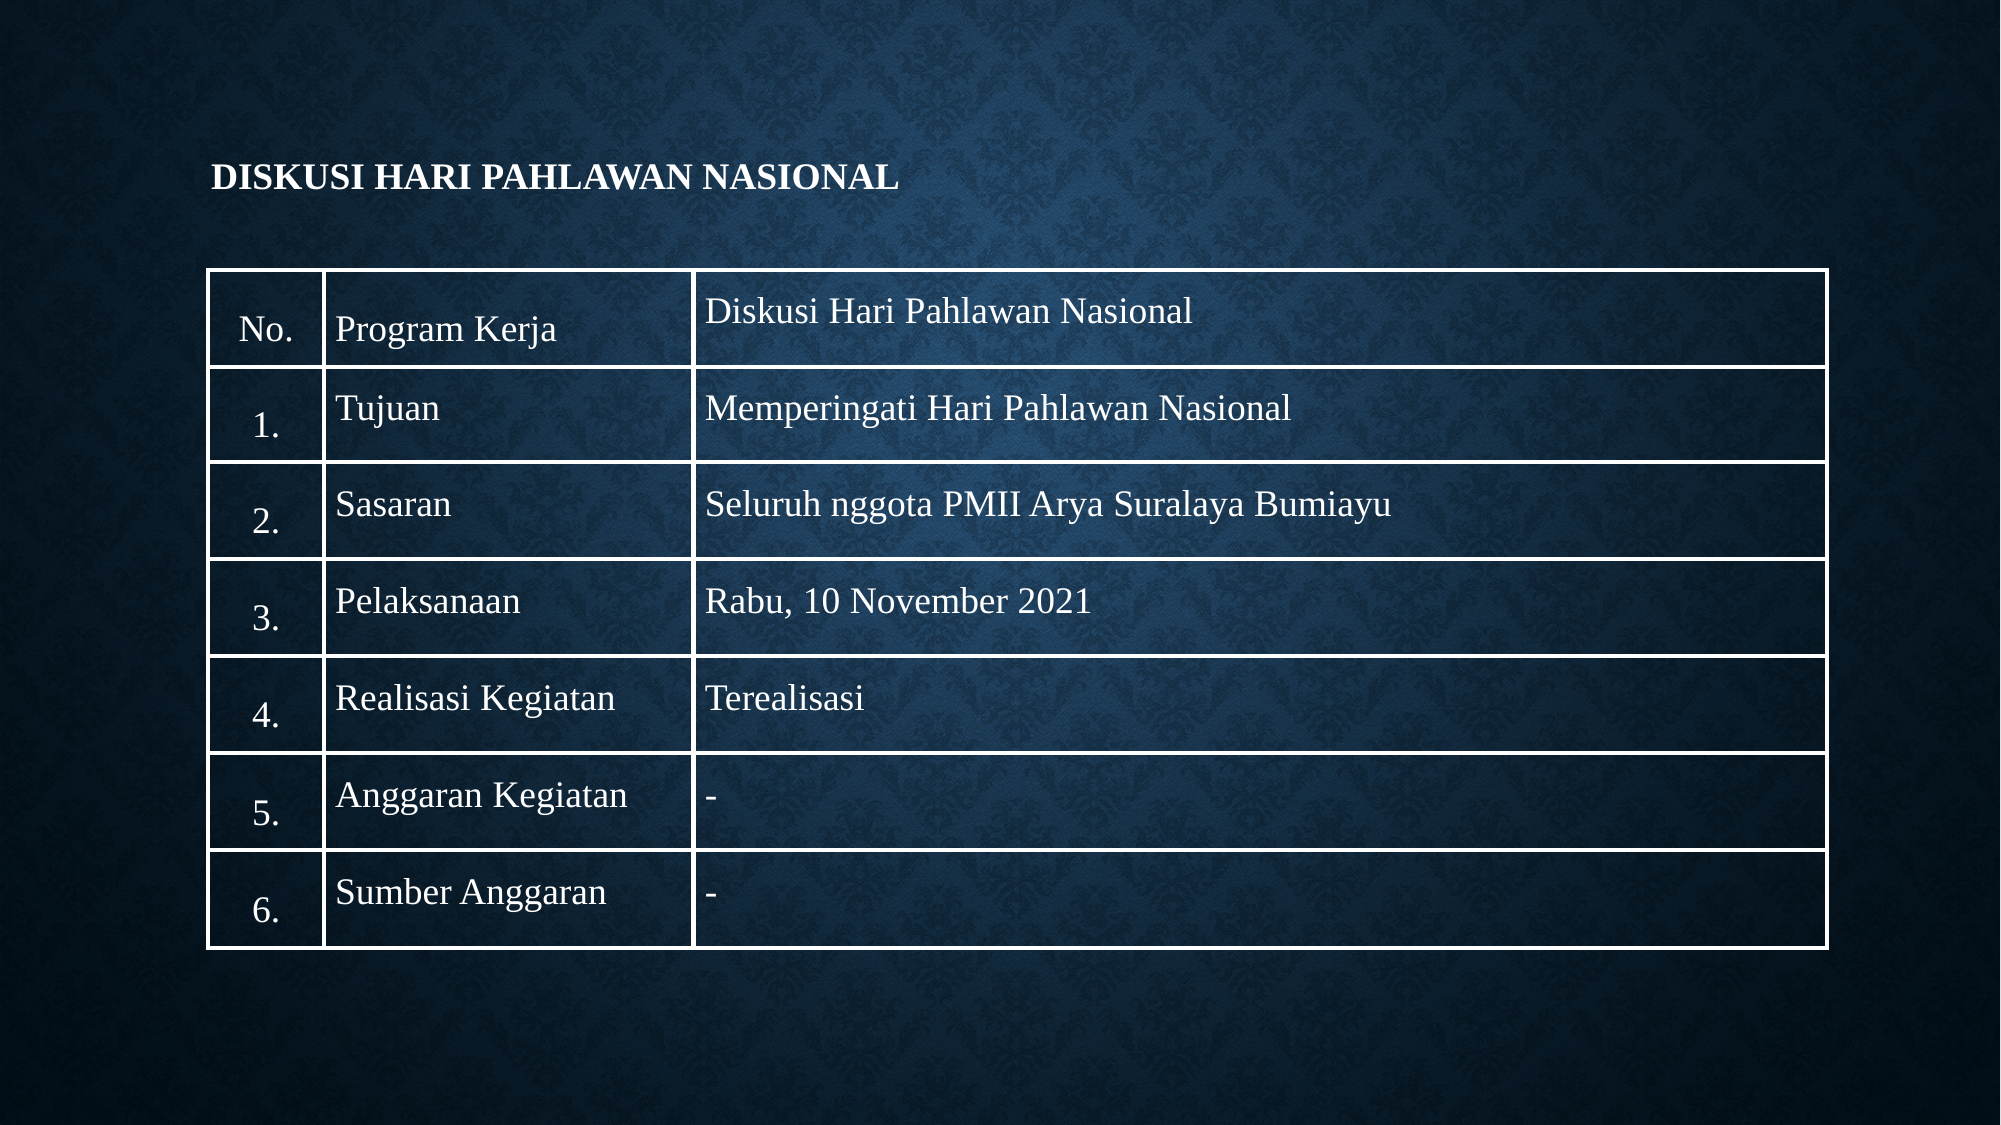

# DISKUSI HARI PAHLAWAN Nasional
| No. | Program Kerja | Diskusi Hari Pahlawan Nasional |
| --- | --- | --- |
| 1. | Tujuan | Memperingati Hari Pahlawan Nasional |
| 2. | Sasaran | Seluruh nggota PMII Arya Suralaya Bumiayu |
| 3. | Pelaksanaan | Rabu, 10 November 2021 |
| 4. | Realisasi Kegiatan | Terealisasi |
| 5. | Anggaran Kegiatan | - |
| 6. | Sumber Anggaran | - |
|  |
| --- |